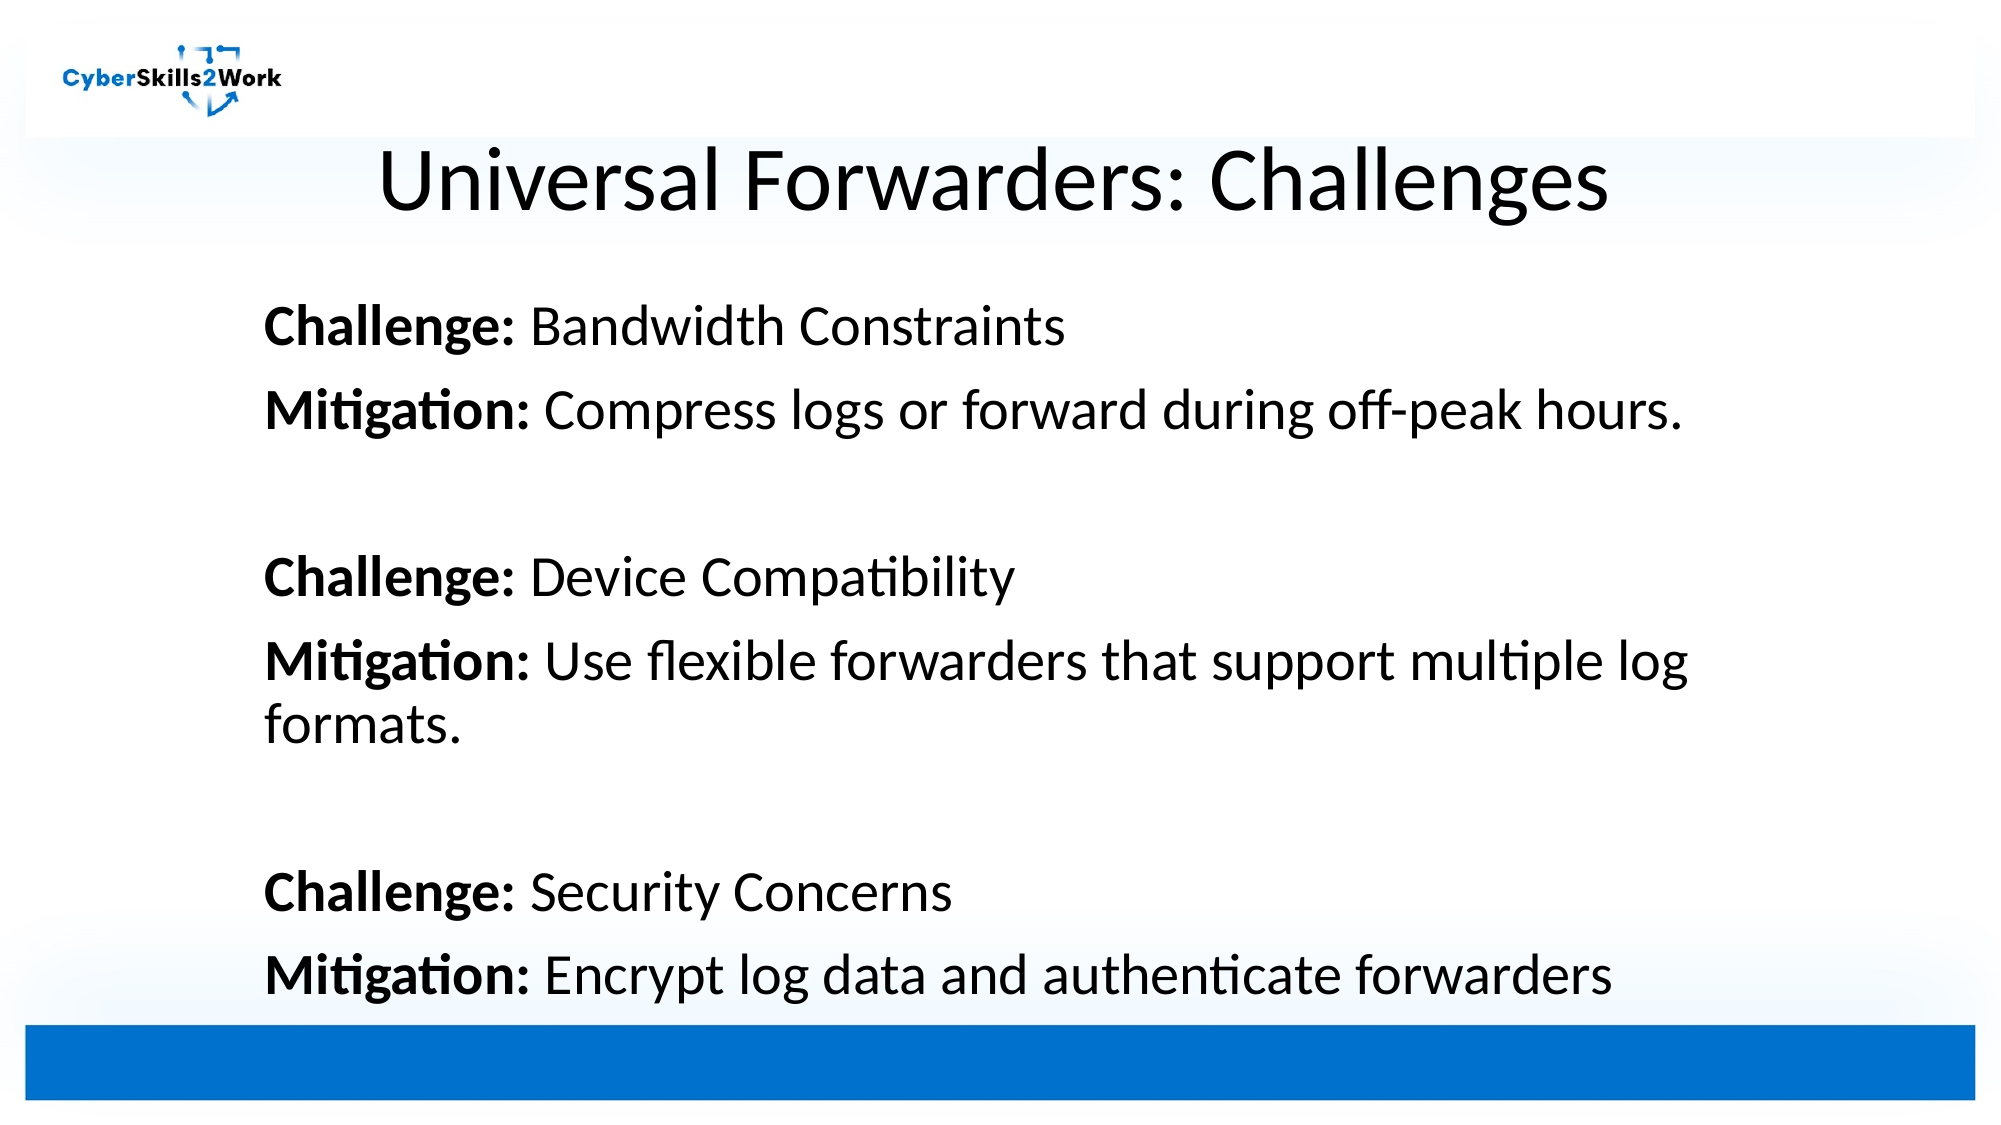

# Universal Forwarders: Challenges
Challenge: Bandwidth Constraints
Mitigation: Compress logs or forward during off-peak hours.

Challenge: Device Compatibility
Mitigation: Use flexible forwarders that support multiple log formats.

Challenge: Security Concerns
Mitigation: Encrypt log data and authenticate forwarders